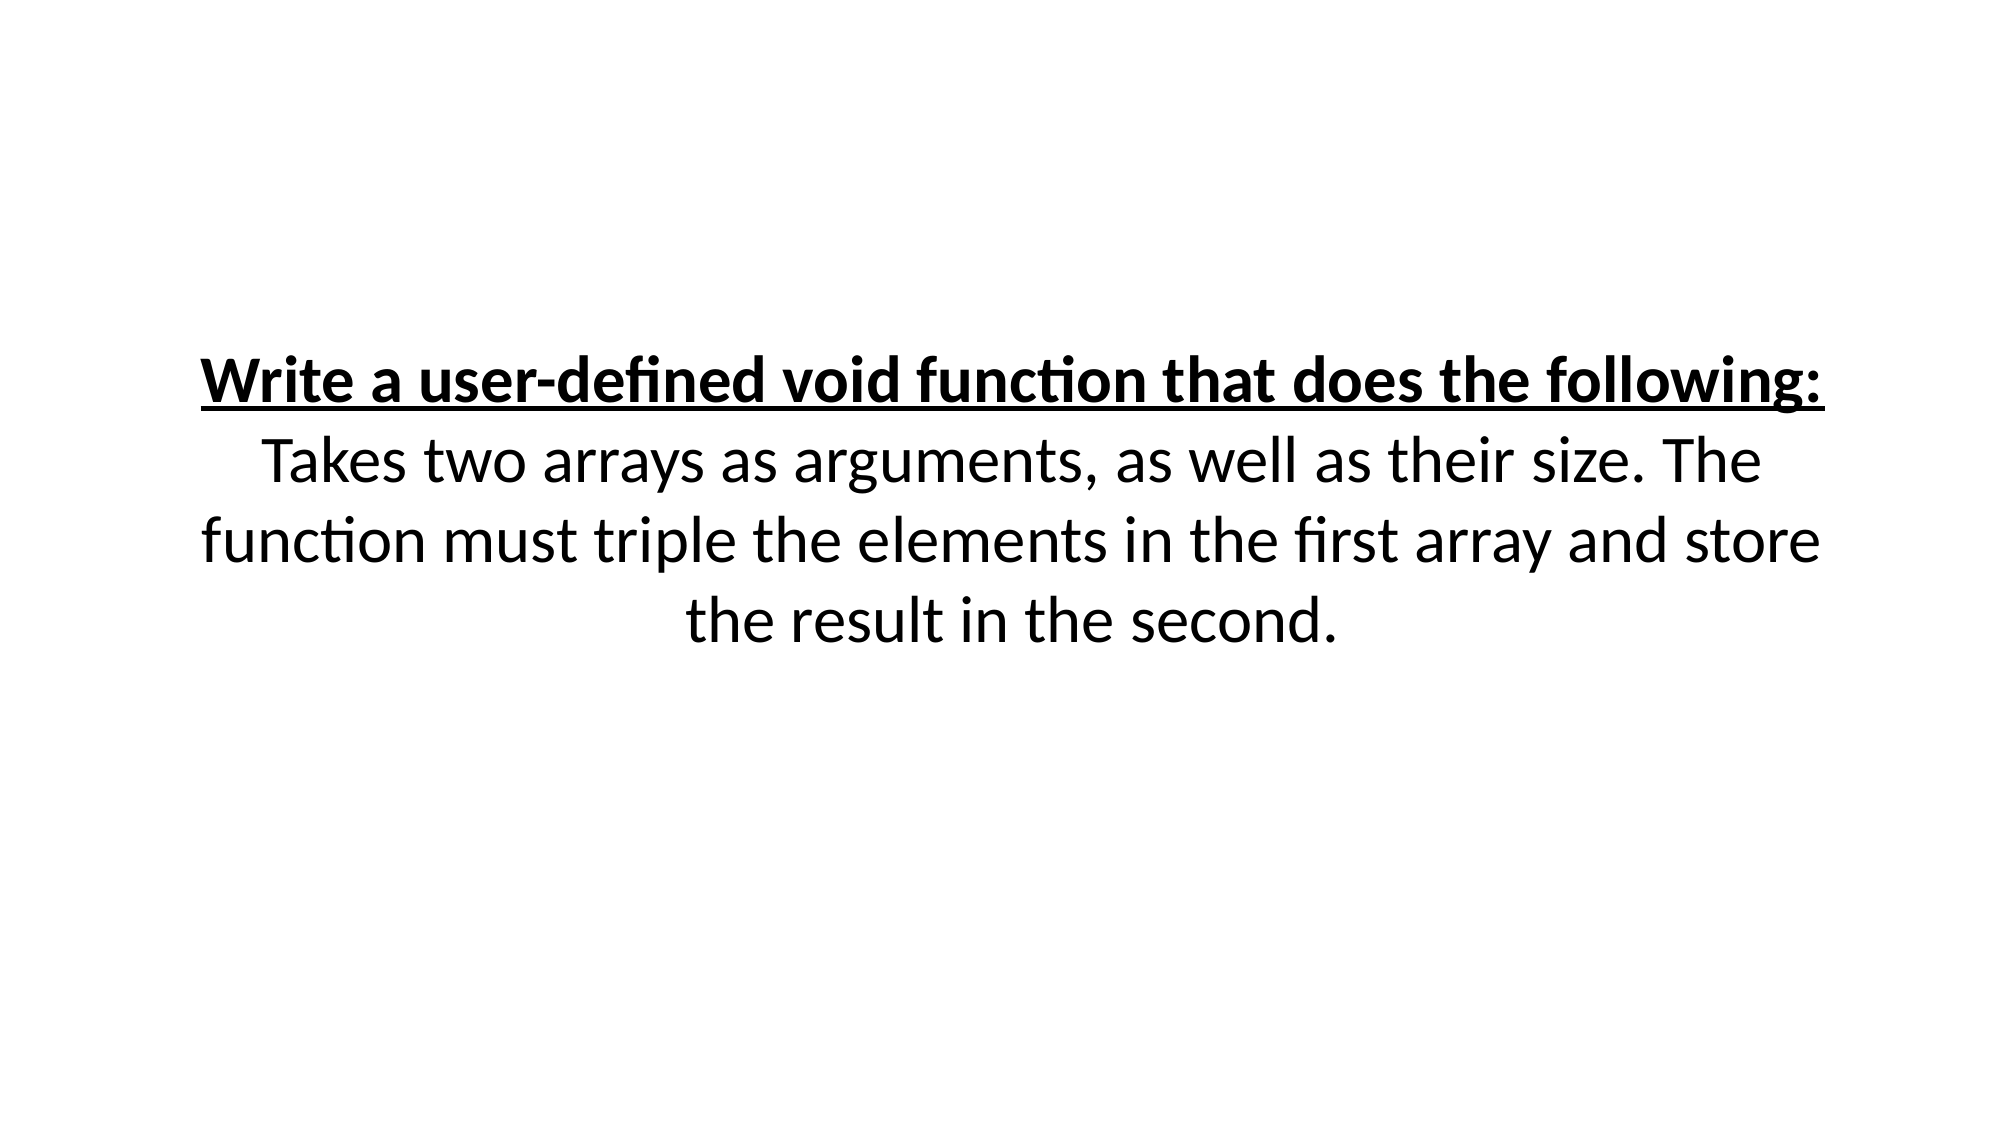

Write a user-defined void function that does the following:
Takes two arrays as arguments, as well as their size. The function must triple the elements in the first array and store the result in the second.